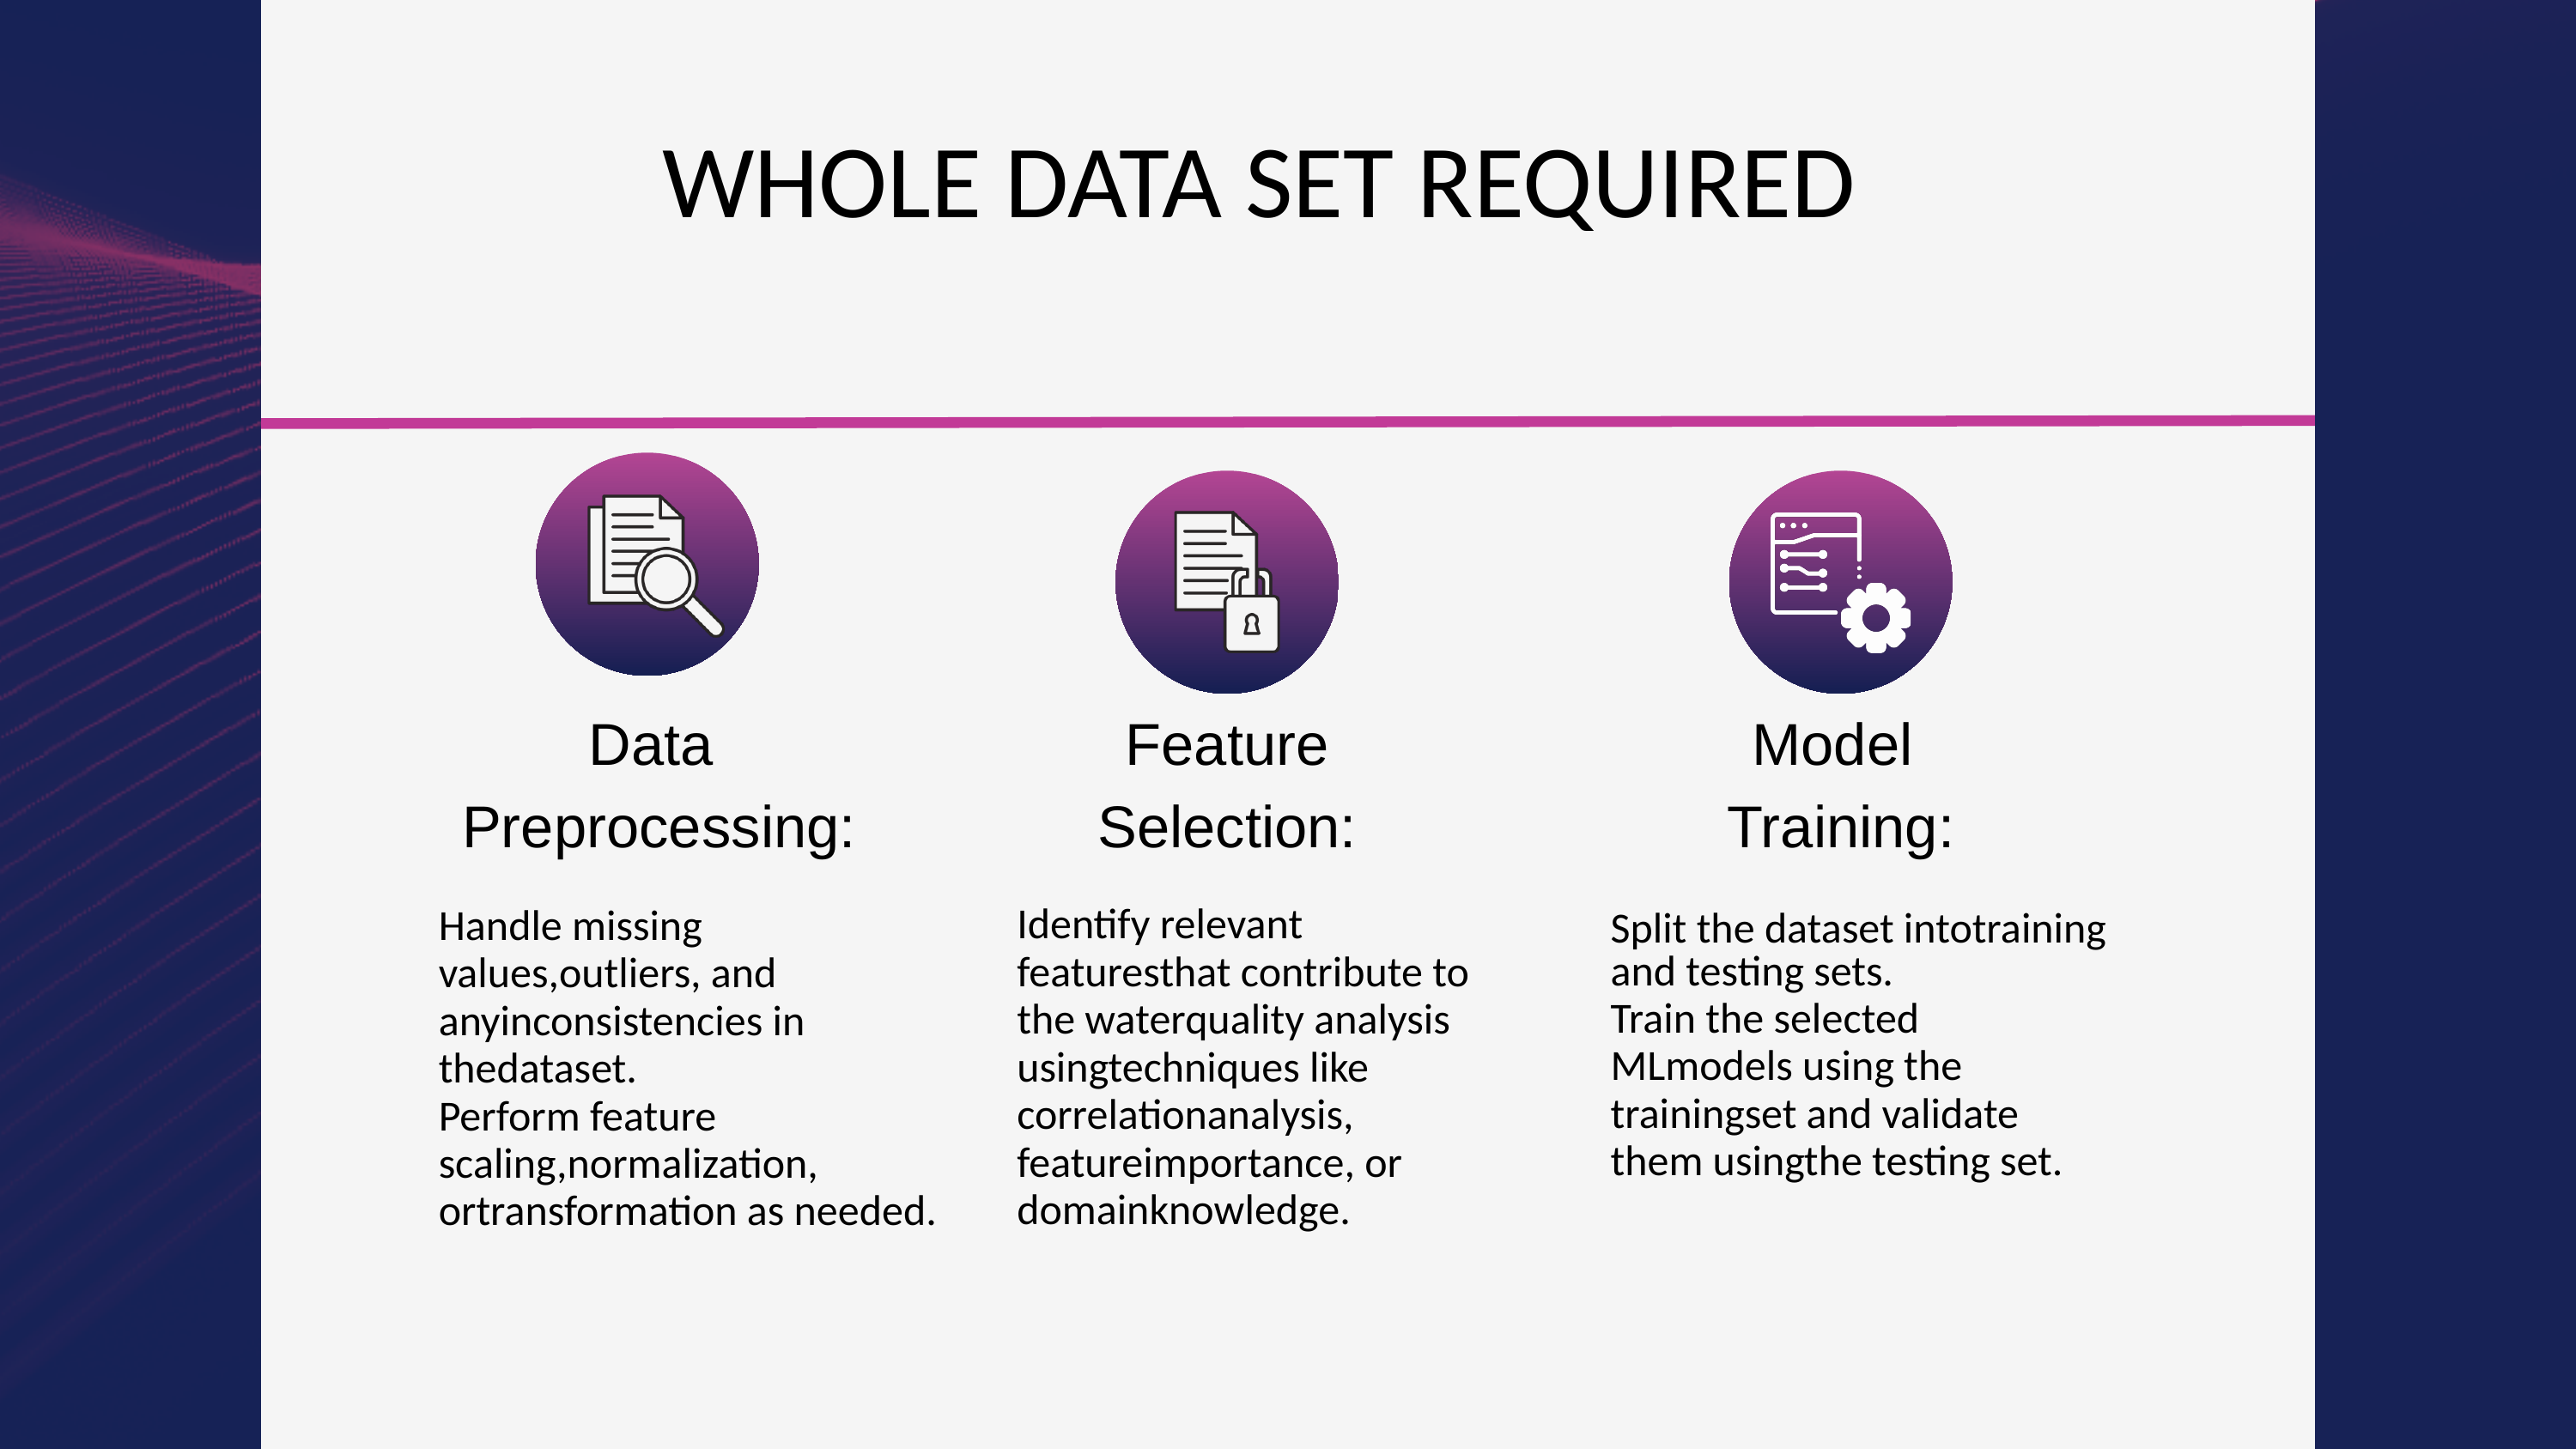

WHOLE DATA SET REQUIRED

Data
Preprocessing:
Feature
Selection:
Model
Training:
Identify relevant featuresthat contribute to the waterquality analysis usingtechniques like correlationanalysis, featureimportance, or domainknowledge.
Handle missing values,outliers, and anyinconsistencies in thedataset.
Perform feature scaling,normalization, ortransformation as needed.
Split the dataset intotraining and testing sets.
Train the selected MLmodels using the trainingset and validate them usingthe testing set.